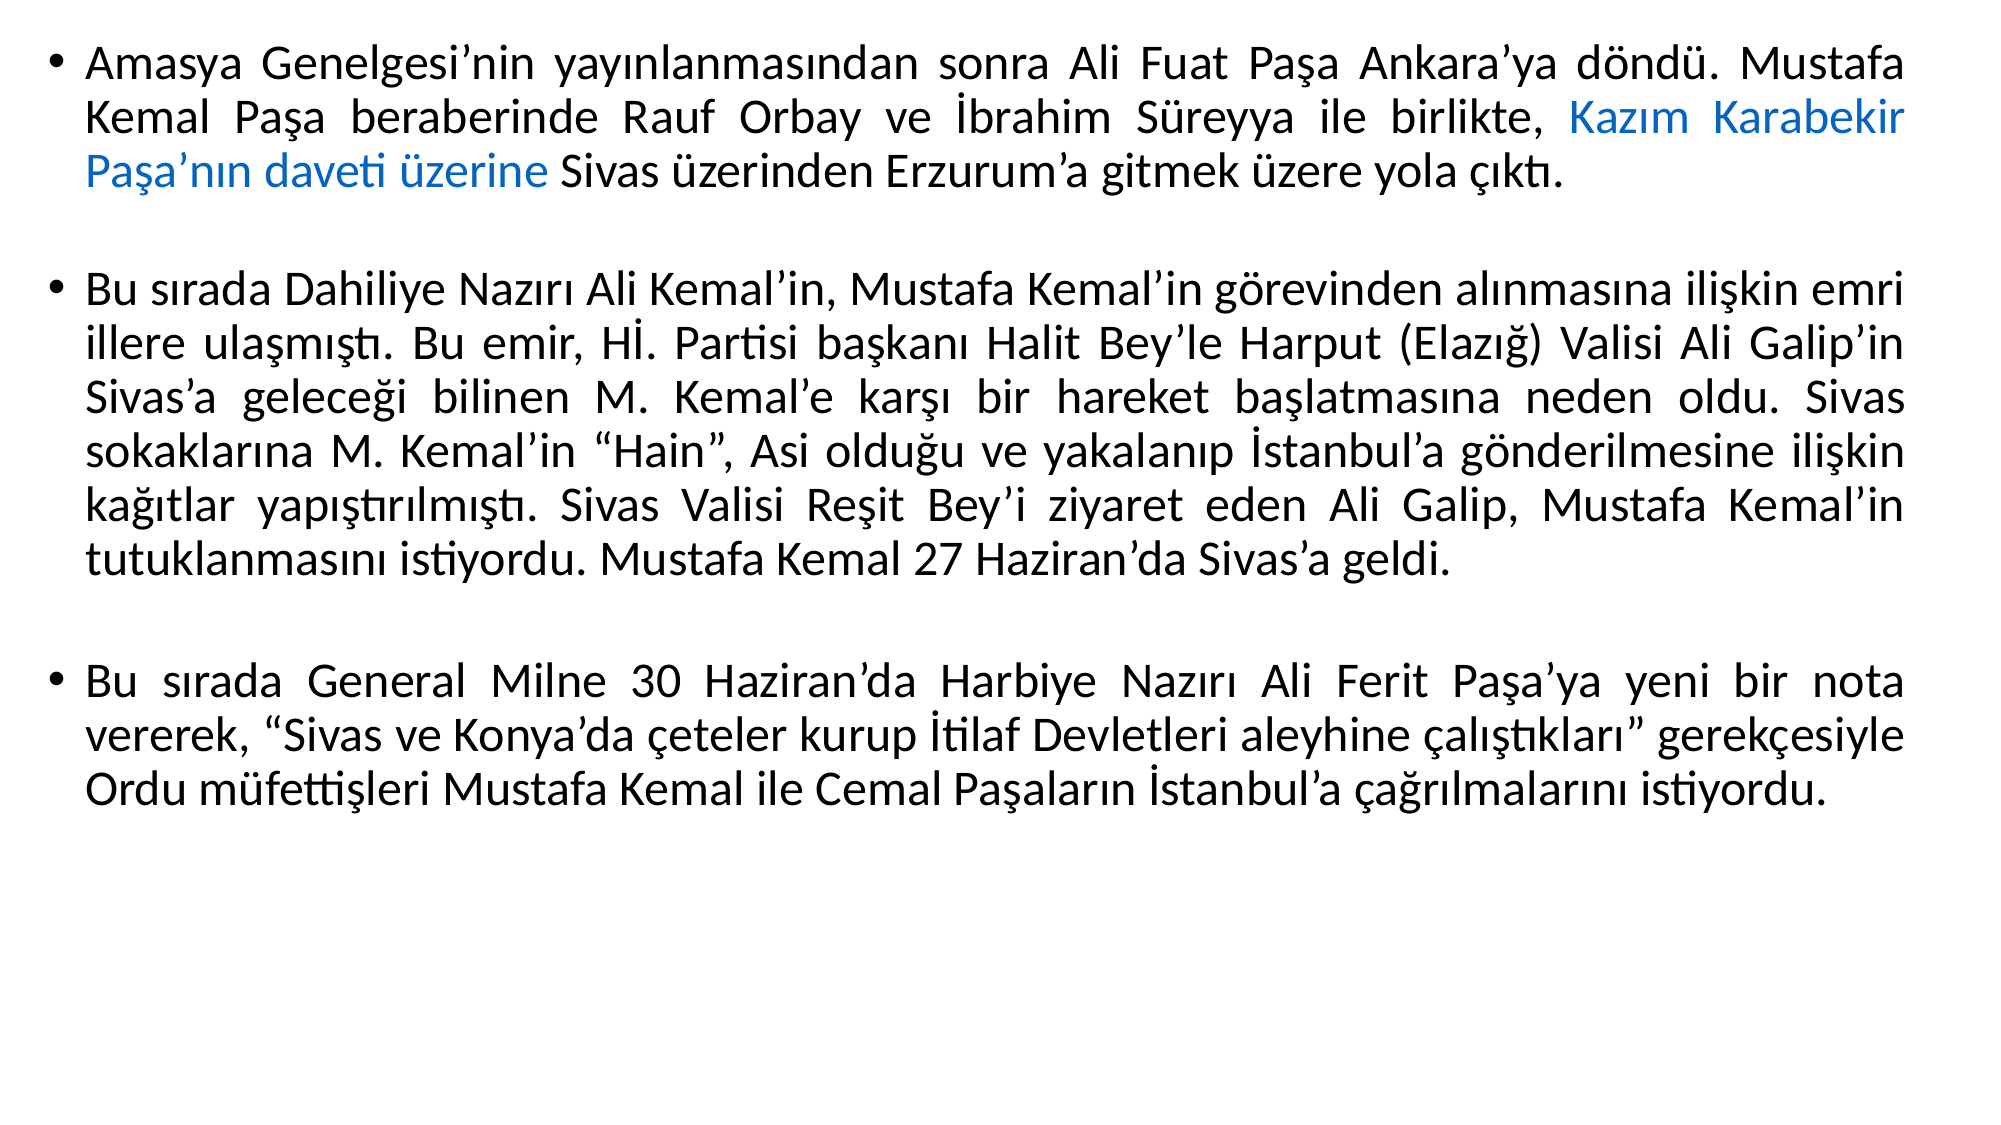

Amasya Genelgesi’nin yayınlanmasından sonra Ali Fuat Paşa Ankara’ya döndü. Mustafa Kemal Paşa beraberinde Rauf Orbay ve İbrahim Süreyya ile birlikte, Kazım Karabekir Paşa’nın daveti üzerine Sivas üzerinden Erzurum’a gitmek üzere yola çıktı.

Bu sırada Dahiliye Nazırı Ali Kemal’in, Mustafa Kemal’in görevinden alınmasına ilişkin emri illere ulaşmıştı. Bu emir, Hİ. Partisi başkanı Halit Bey’le Harput (Elazığ) Valisi Ali Galip’in Sivas’a geleceği bilinen M. Kemal’e karşı bir hareket başlatmasına neden oldu. Sivas sokaklarına M. Kemal’in “Hain”, Asi olduğu ve yakalanıp İstanbul’a gönderilmesine ilişkin kağıtlar yapıştırılmıştı. Sivas Valisi Reşit Bey’i ziyaret eden Ali Galip, Mustafa Kemal’in tutuklanmasını istiyordu. Mustafa Kemal 27 Haziran’da Sivas’a geldi.

Bu sırada General Milne 30 Haziran’da Harbiye Nazırı Ali Ferit Paşa’ya yeni bir nota vererek, “Sivas ve Konya’da çeteler kurup İtilaf Devletleri aleyhine çalıştıkları” gerekçesiyle Ordu müfettişleri Mustafa Kemal ile Cemal Paşaların İstanbul’a çağrılmalarını istiyordu.